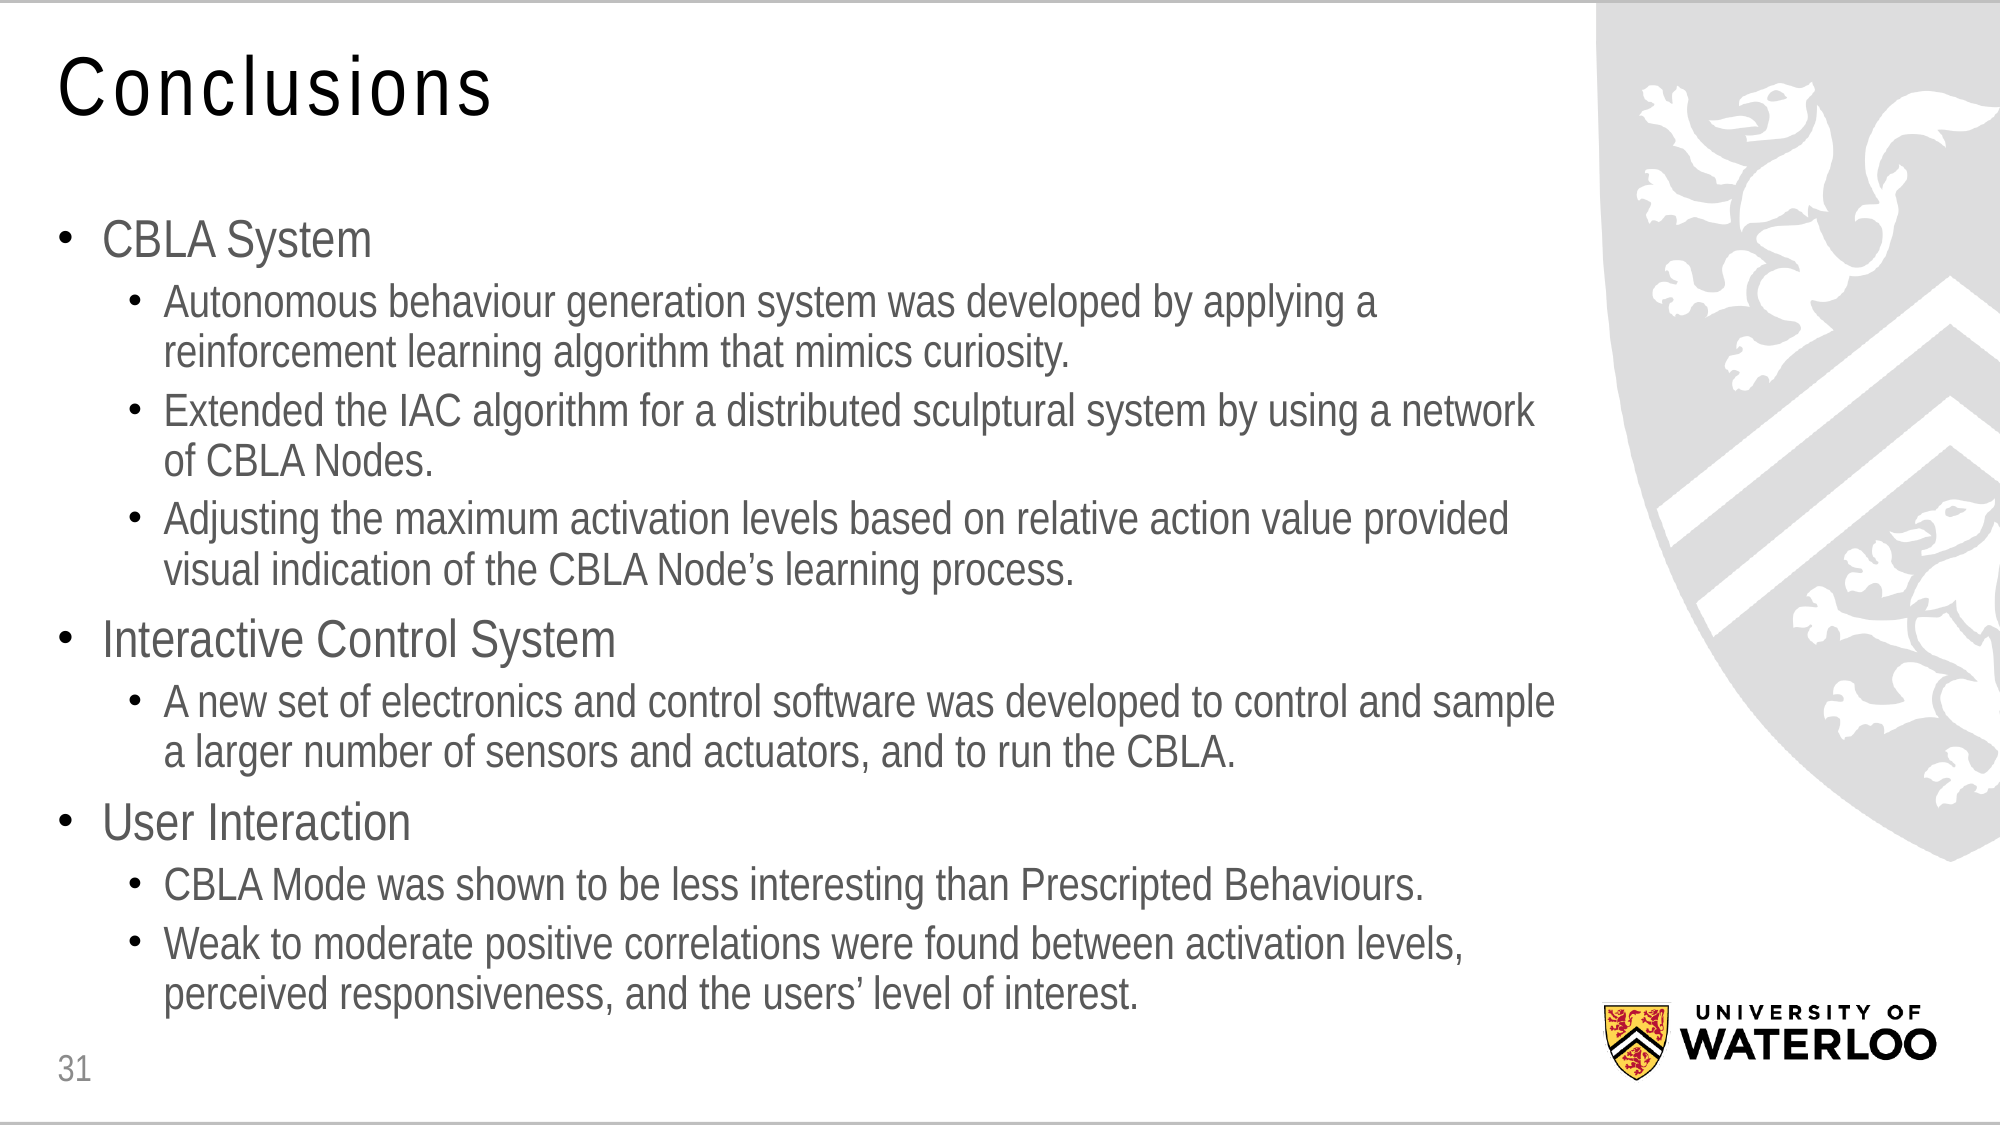

# Conclusions
CBLA System
Autonomous behaviour generation system was developed by applying a reinforcement learning algorithm that mimics curiosity.
Extended the IAC algorithm for a distributed sculptural system by using a network of CBLA Nodes.
Adjusting the maximum activation levels based on relative action value provided visual indication of the CBLA Node’s learning process.
Interactive Control System
A new set of electronics and control software was developed to control and sample a larger number of sensors and actuators, and to run the CBLA.
User Interaction
CBLA Mode was shown to be less interesting than Prescripted Behaviours.
Weak to moderate positive correlations were found between activation levels, perceived responsiveness, and the users’ level of interest.

31